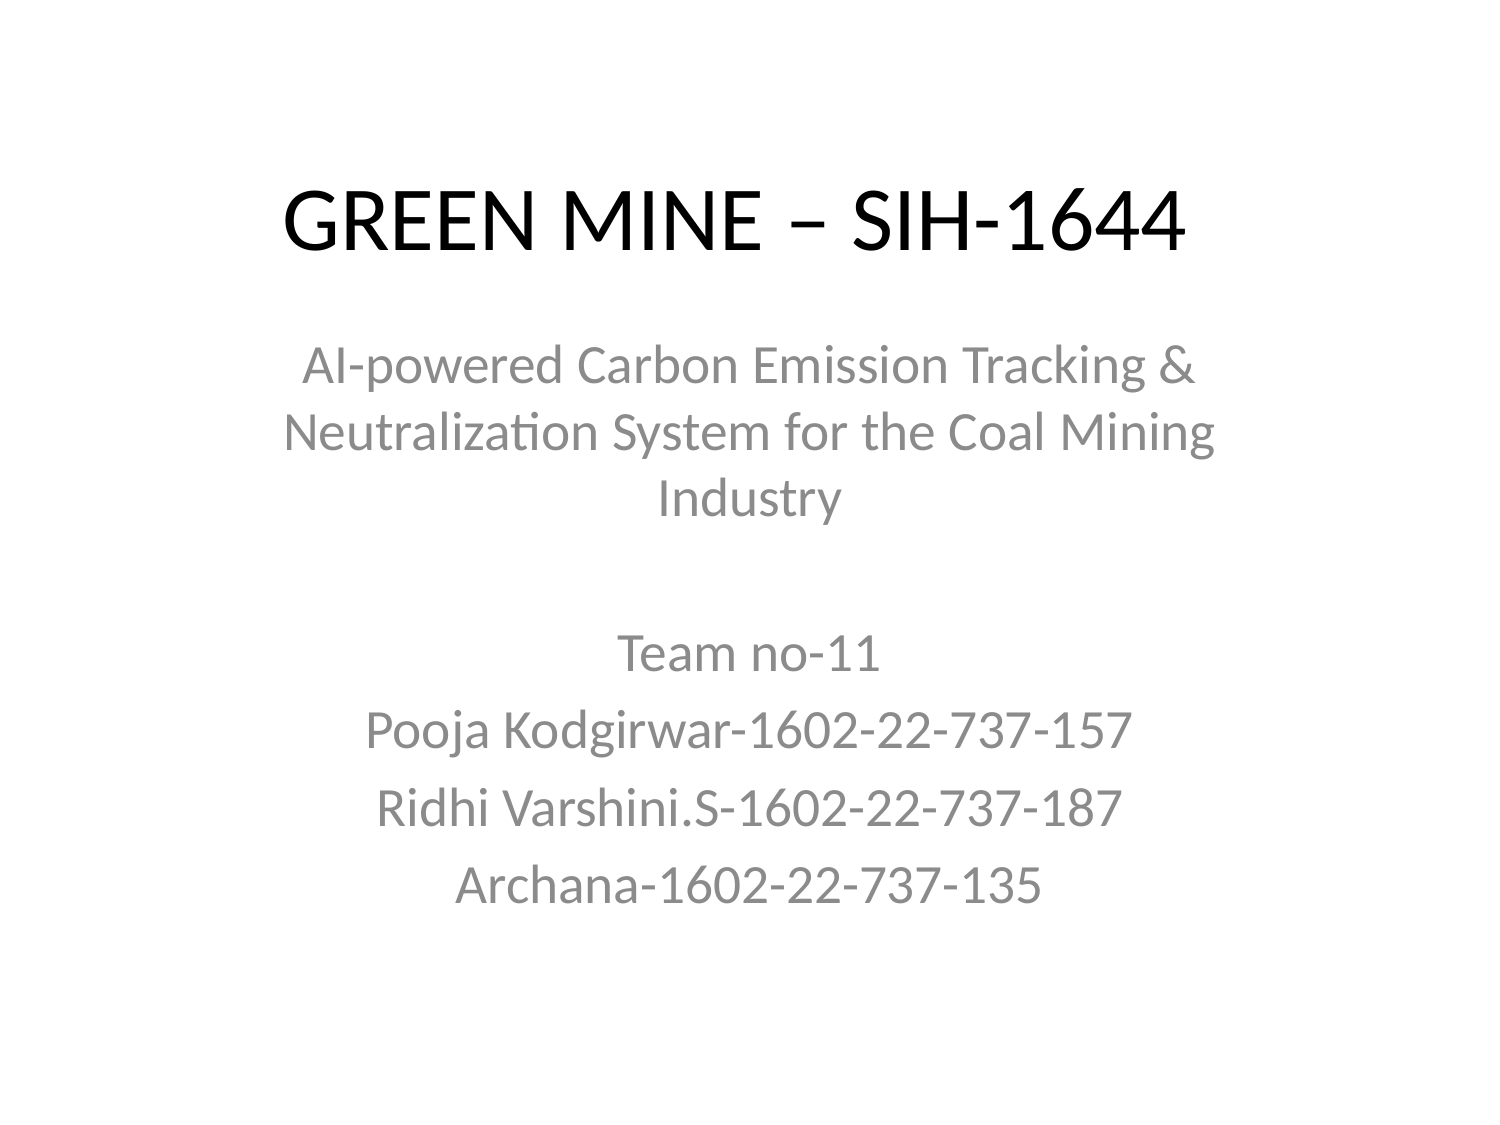

# GREEN MINE – SIH-1644
AI-powered Carbon Emission Tracking & Neutralization System for the Coal Mining Industry

Team no-11
Pooja Kodgirwar-1602-22-737-157
Ridhi Varshini.S-1602-22-737-187
Archana-1602-22-737-135